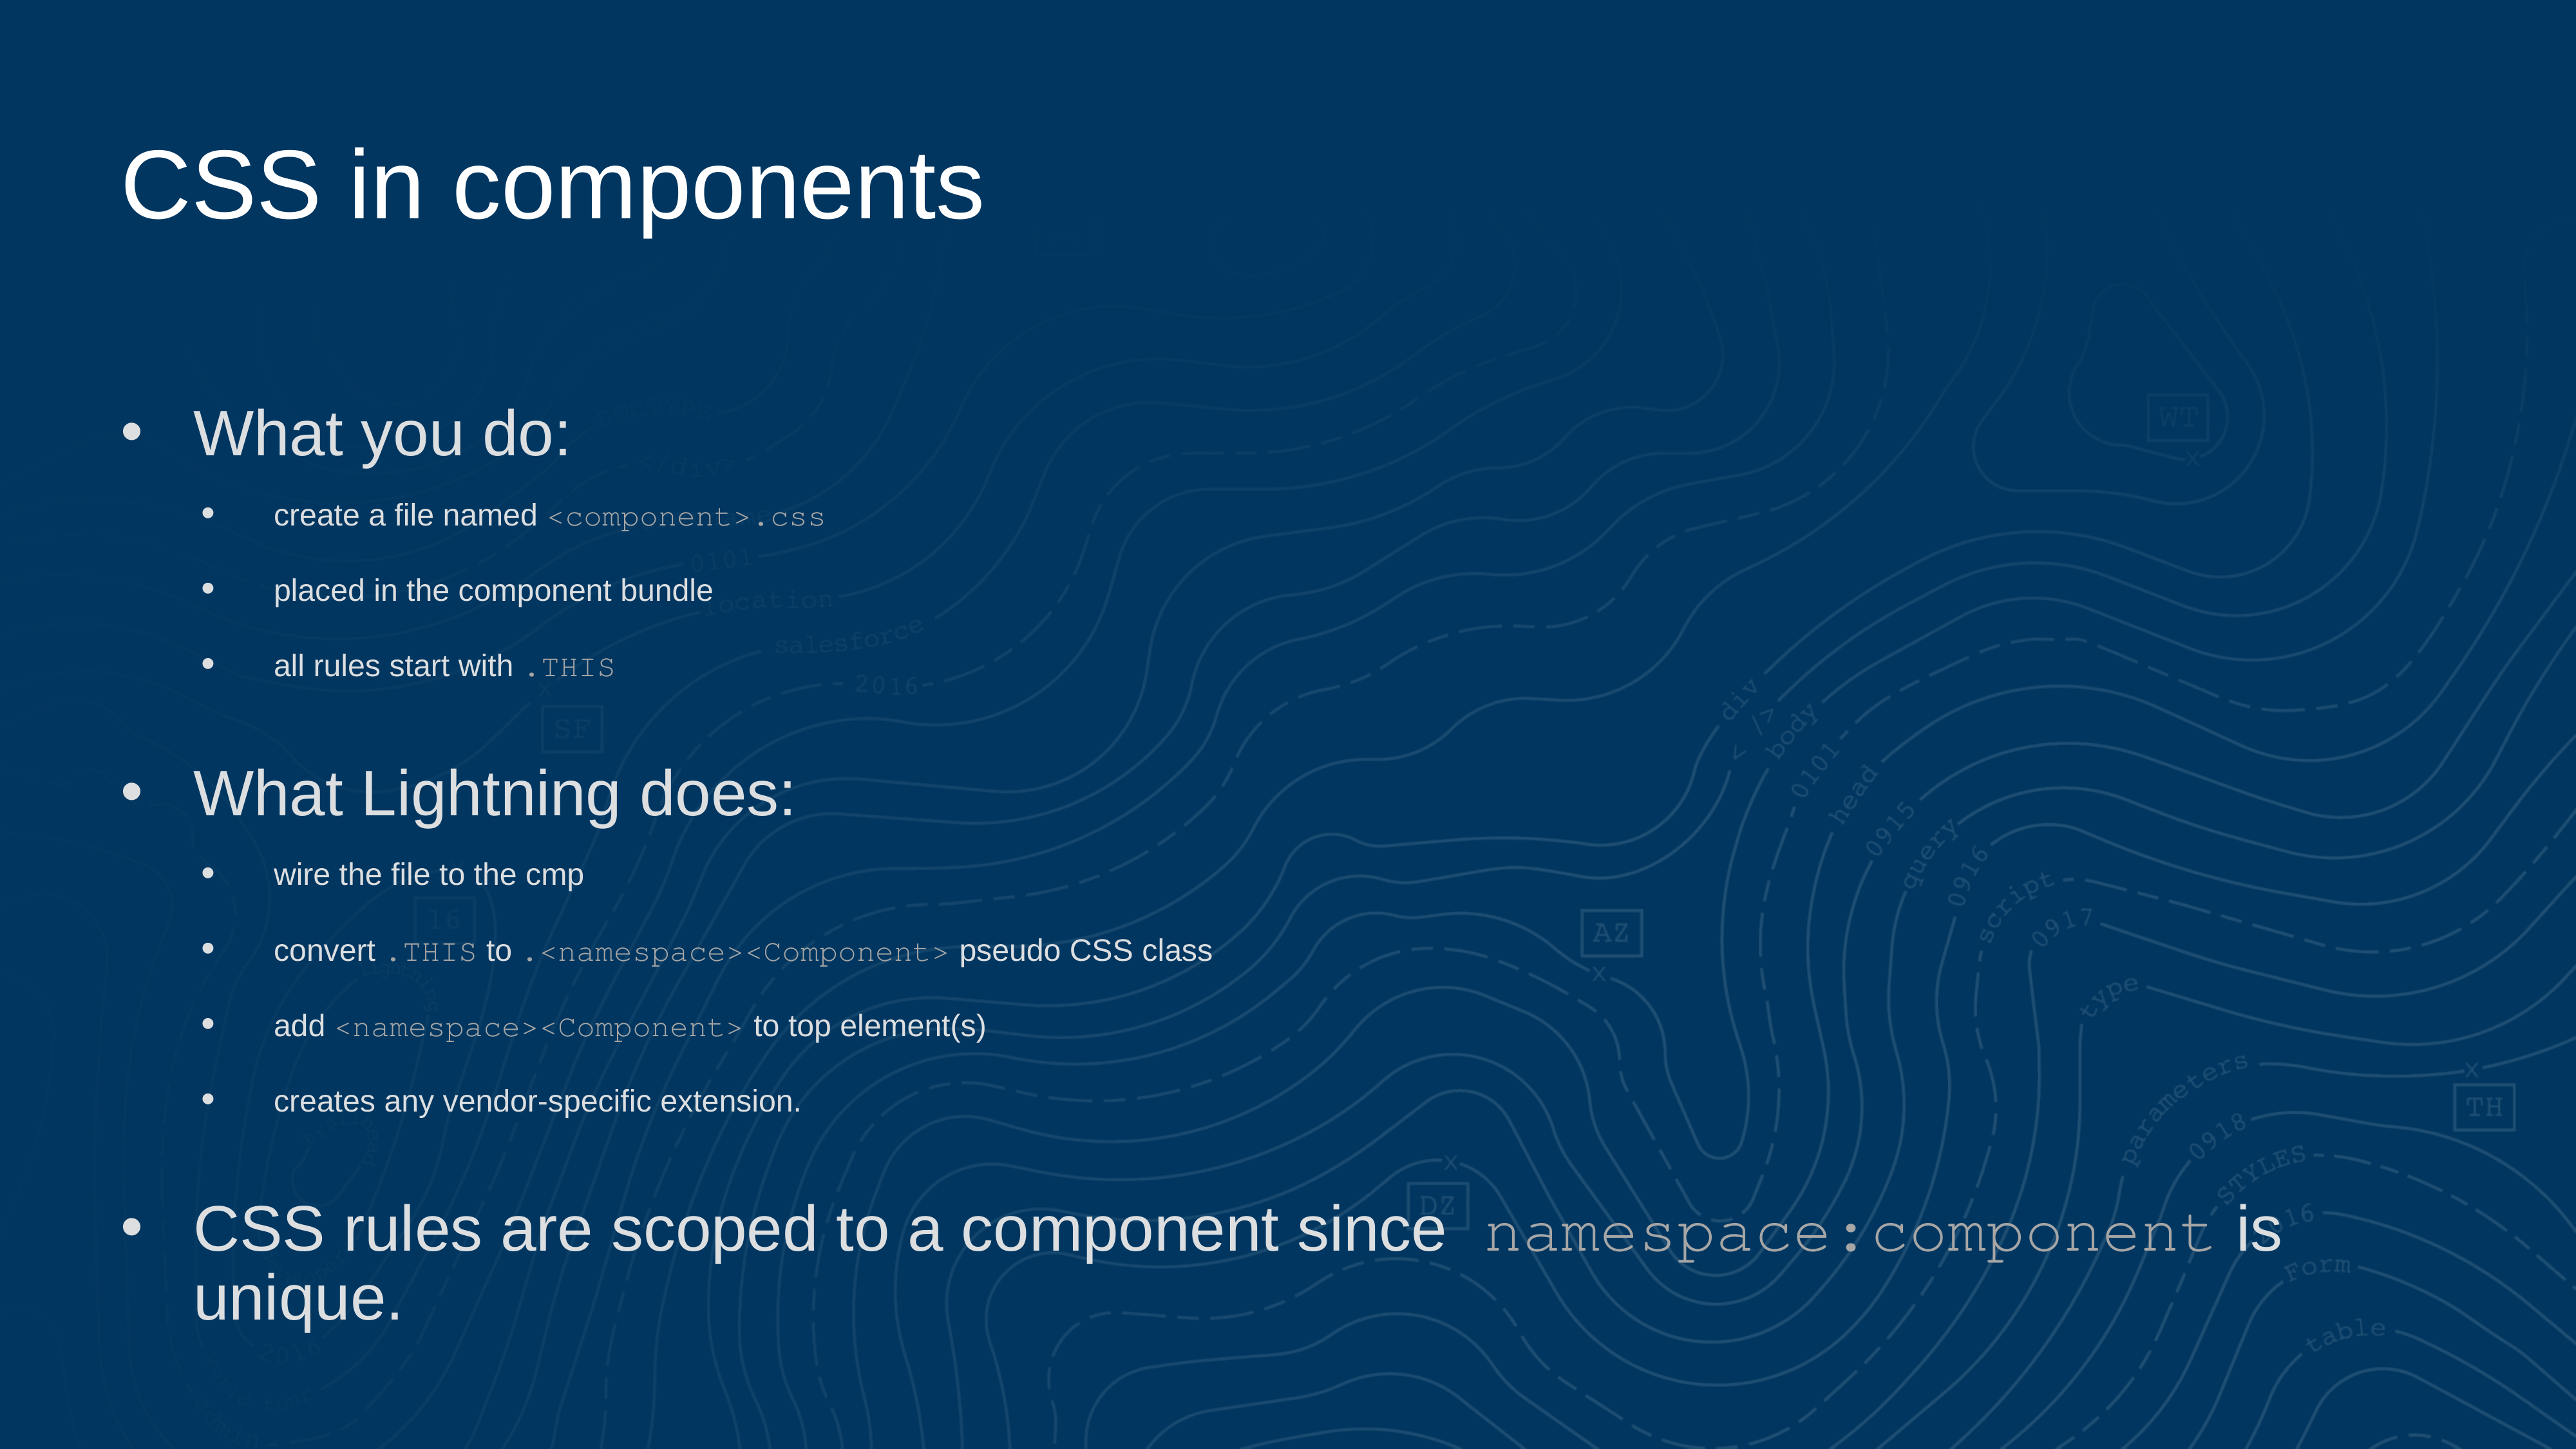

# CSS in components
What you do:
create a file named <component>.css
placed in the component bundle
all rules start with .THIS
What Lightning does:
wire the file to the cmp
convert .THIS to .<namespace><Component> pseudo CSS class
add <namespace><Component> to top element(s)
creates any vendor-specific extension.
CSS rules are scoped to a component since  namespace:component is unique.